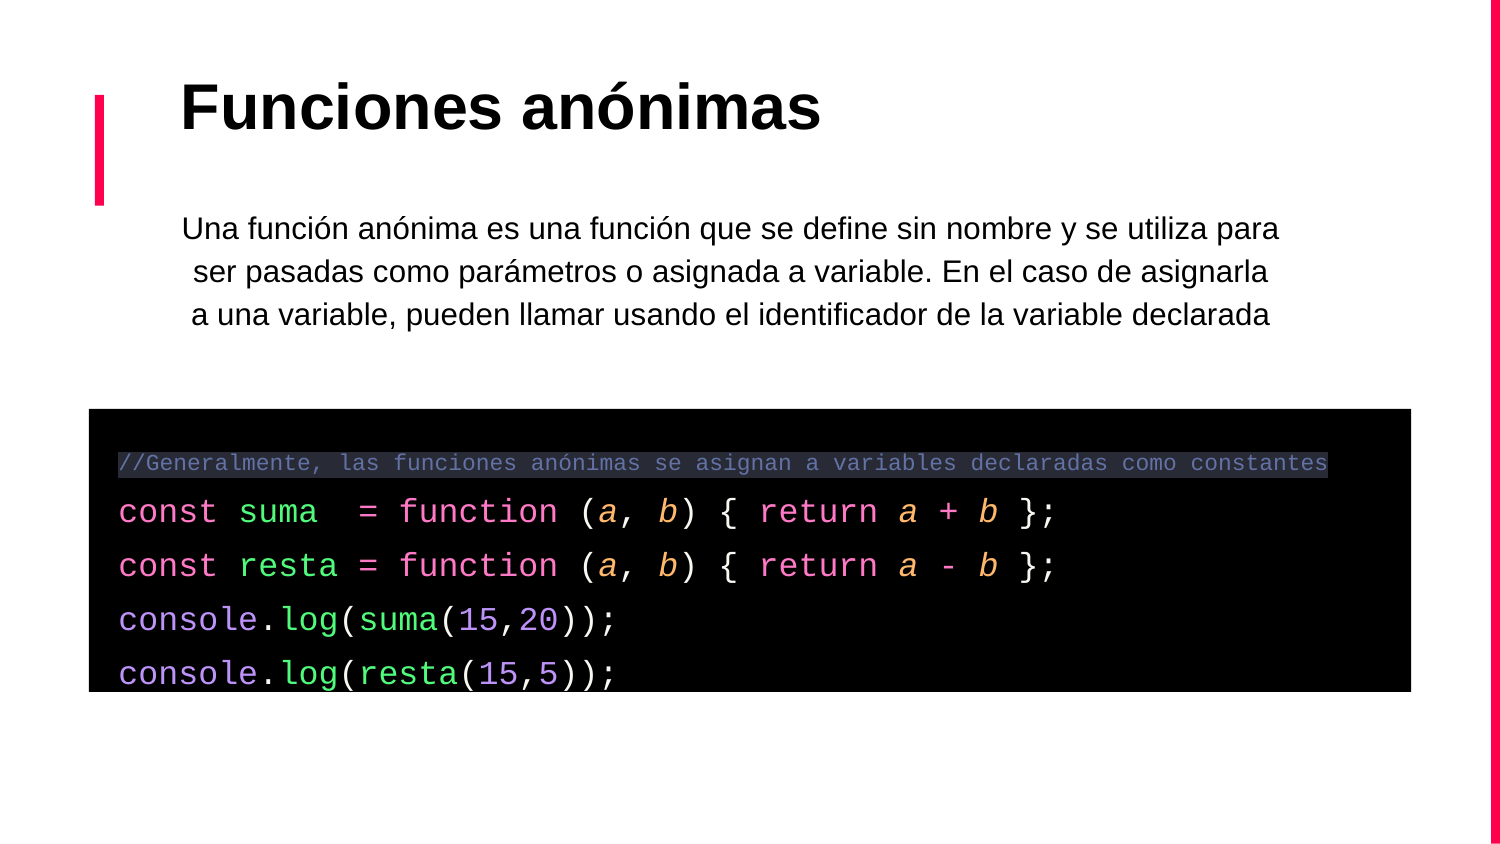

Funciones anónimas
Una función anónima es una función que se define sin nombre y se utiliza para ser pasadas como parámetros o asignada a variable. En el caso de asignarla a una variable, pueden llamar usando el identificador de la variable declarada
//Generalmente, las funciones anónimas se asignan a variables declaradas como constantes
const suma  = function (a, b) { return a + b };
const resta = function (a, b) { return a - b };
console.log(suma(15,20));
console.log(resta(15,5));